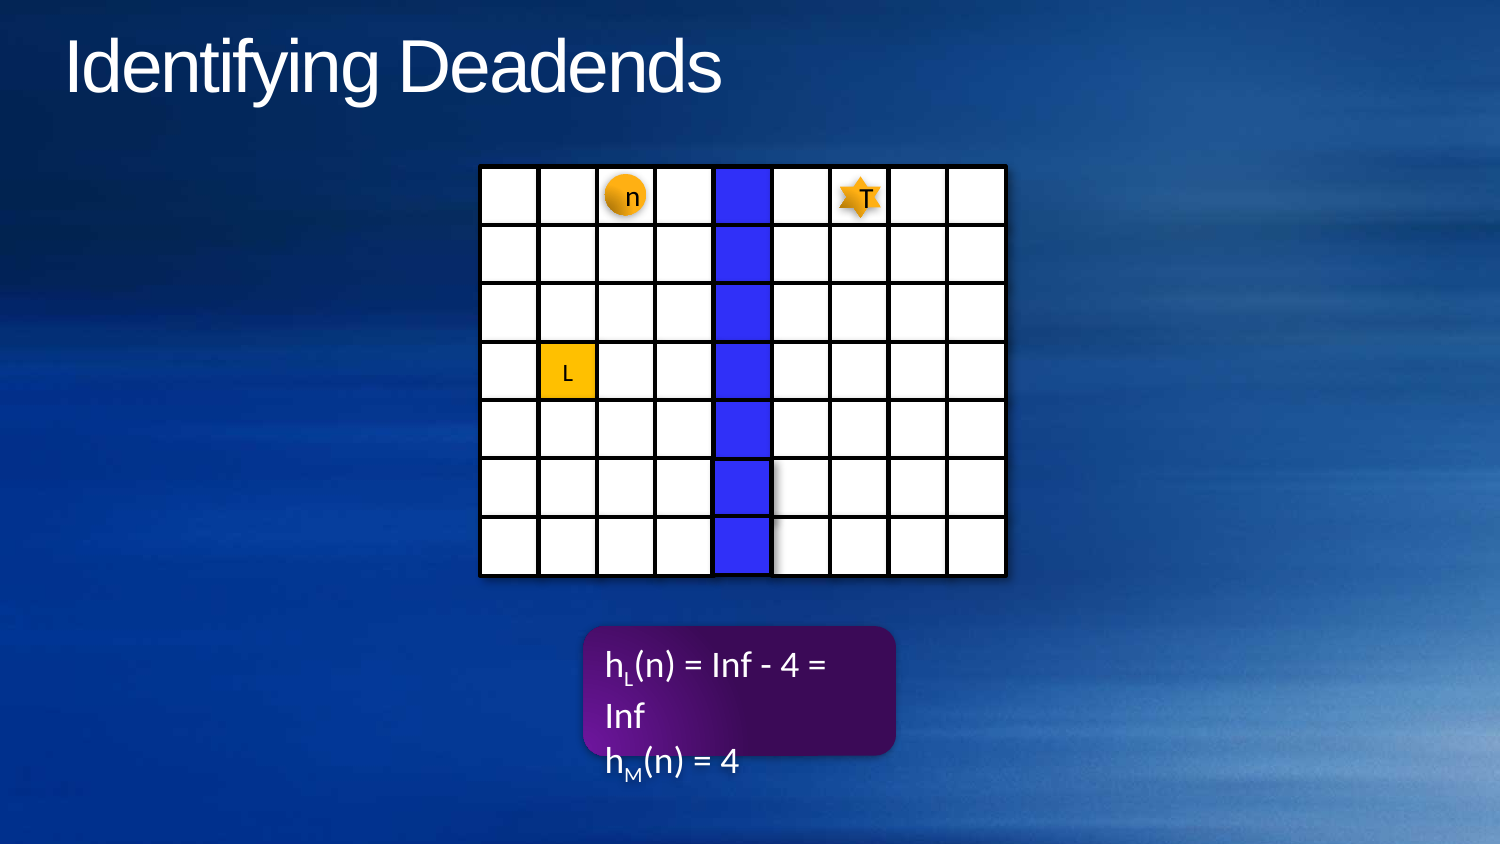

# Identifying Deadends

n
T

L

hL(n) = Inf - 4 = Inf
hM(n) = 4